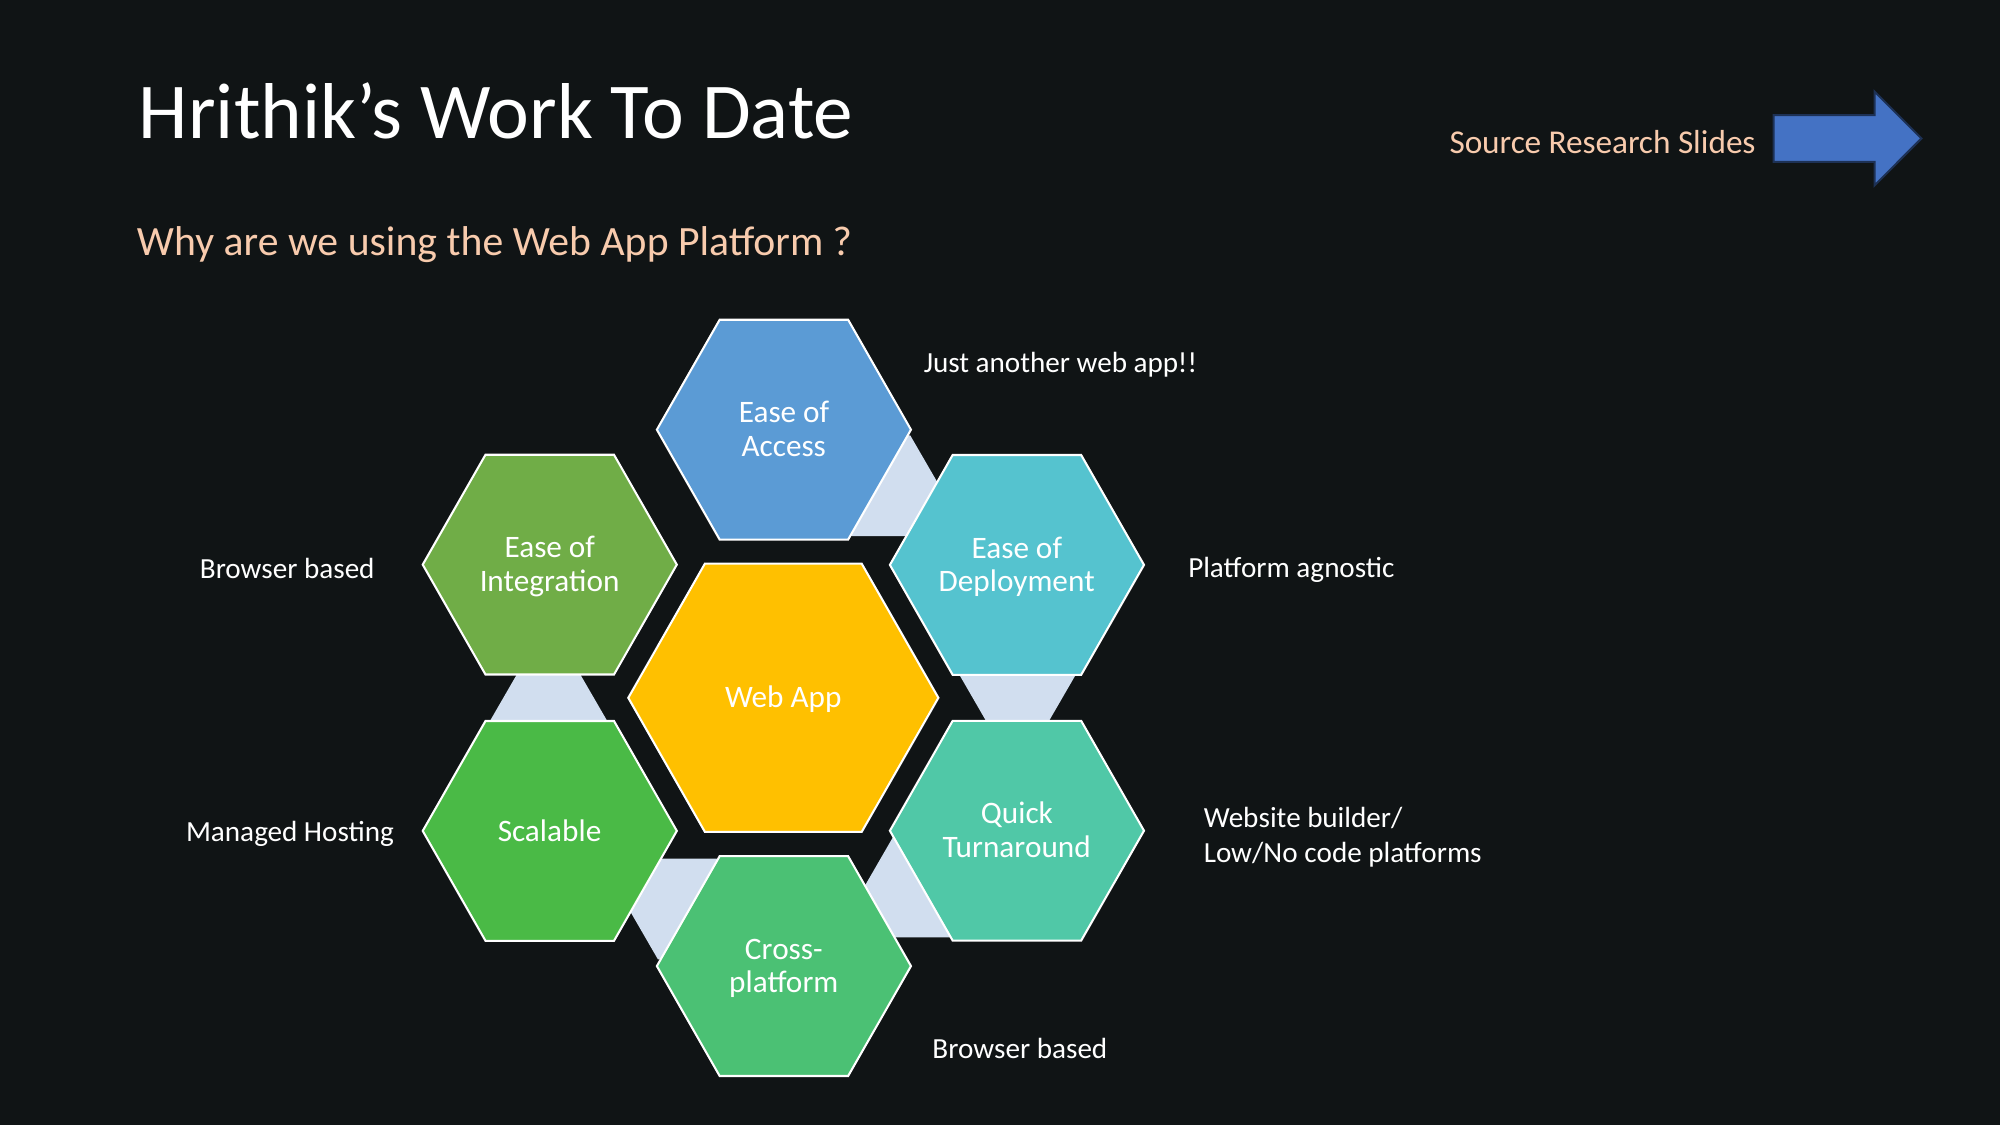

# Hrithik’s Work To Date

Source Research Slides
Why are we using the Web App Platform ?
Web App
Ease of Access
Ease of Deployment
Quick Turnaround
Cross-platform
Scalable
Ease of Integration
Just another web app!!
Platform agnostic
Browser based
Website builder/
Low/No code platforms
Managed Hosting
Browser based